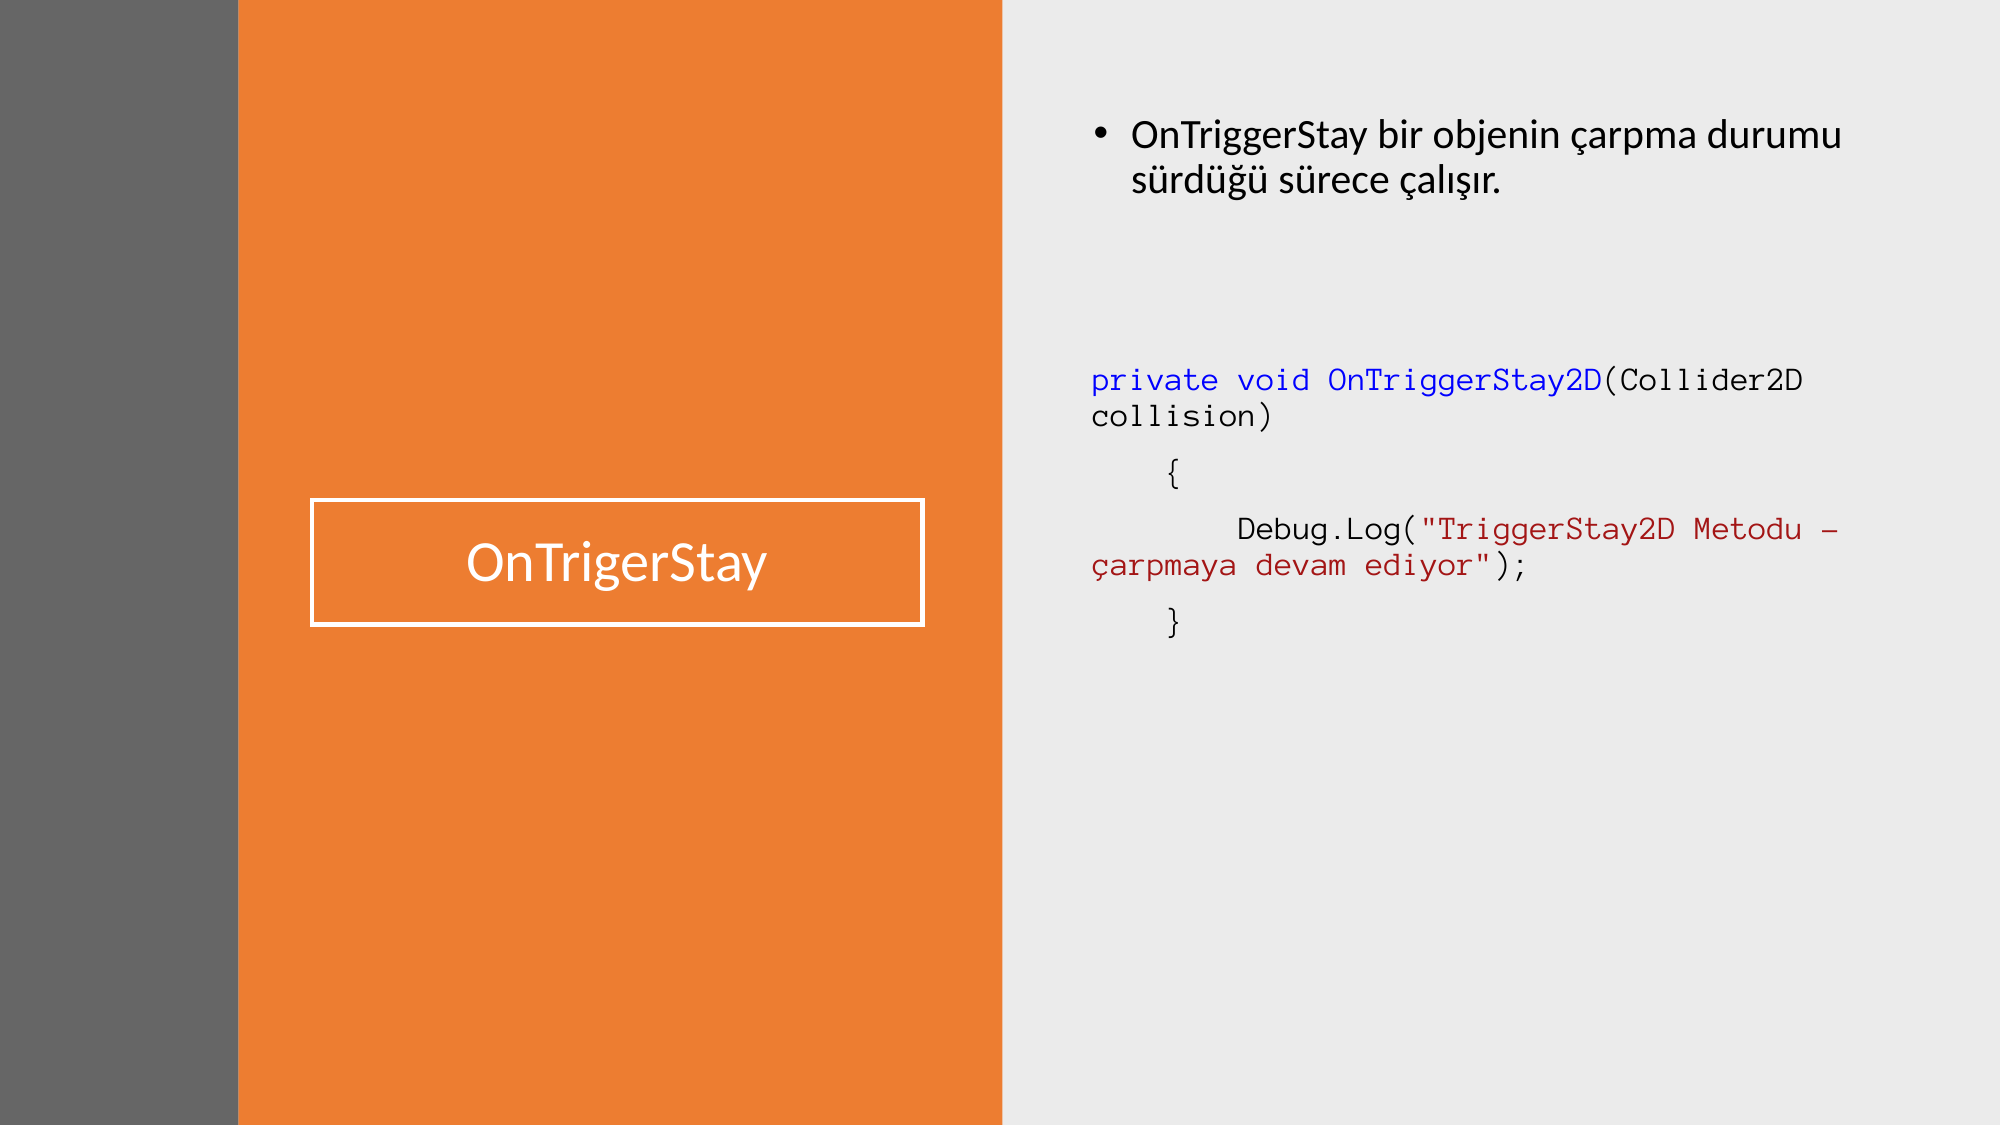

OnTriggerStay bir objenin çarpma durumu sürdüğü sürece çalışır.
private void OnTriggerStay2D(Collider2D collision)
    {
        Debug.Log("TriggerStay2D Metodu - çarpmaya devam ediyor");
    }
# OnTrigerStay